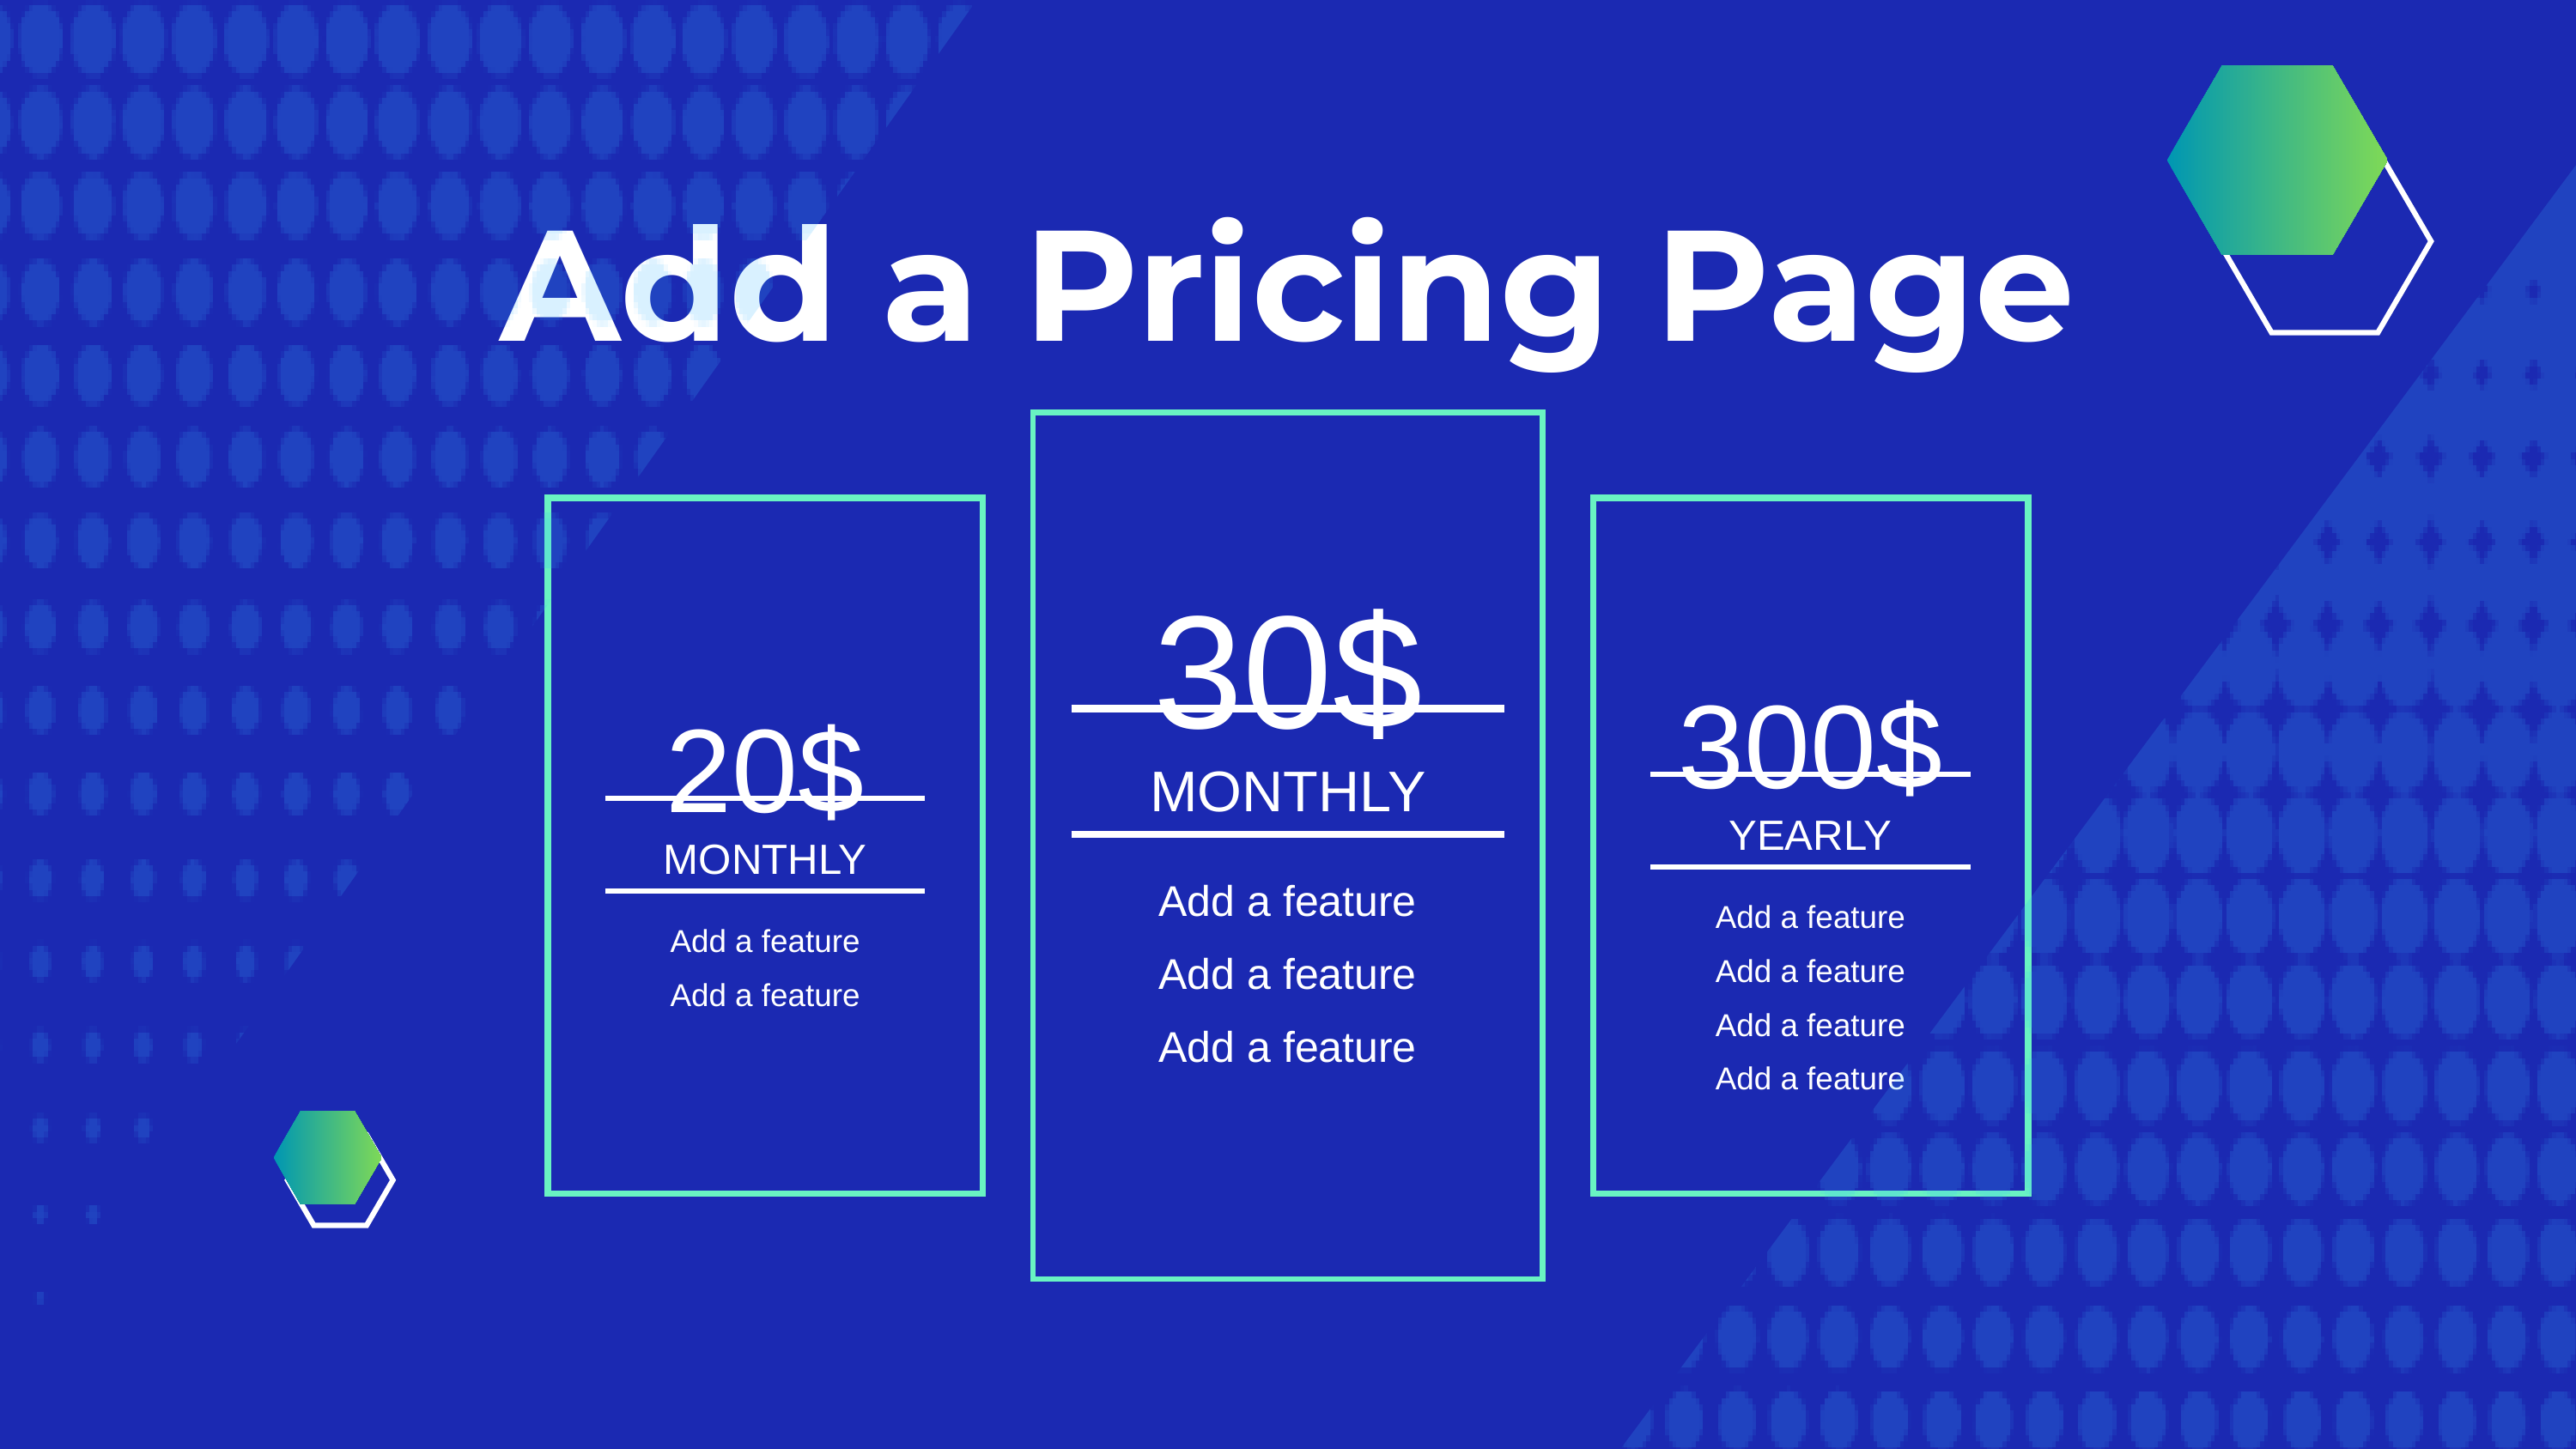

Add a Pricing Page

30$
MONTHLY
Add a feature
Add a feature
Add a feature

20$
MONTHLY
Add a feature
Add a feature

300$
YEARLY
Add a feature
Add a feature
Add a feature
Add a feature